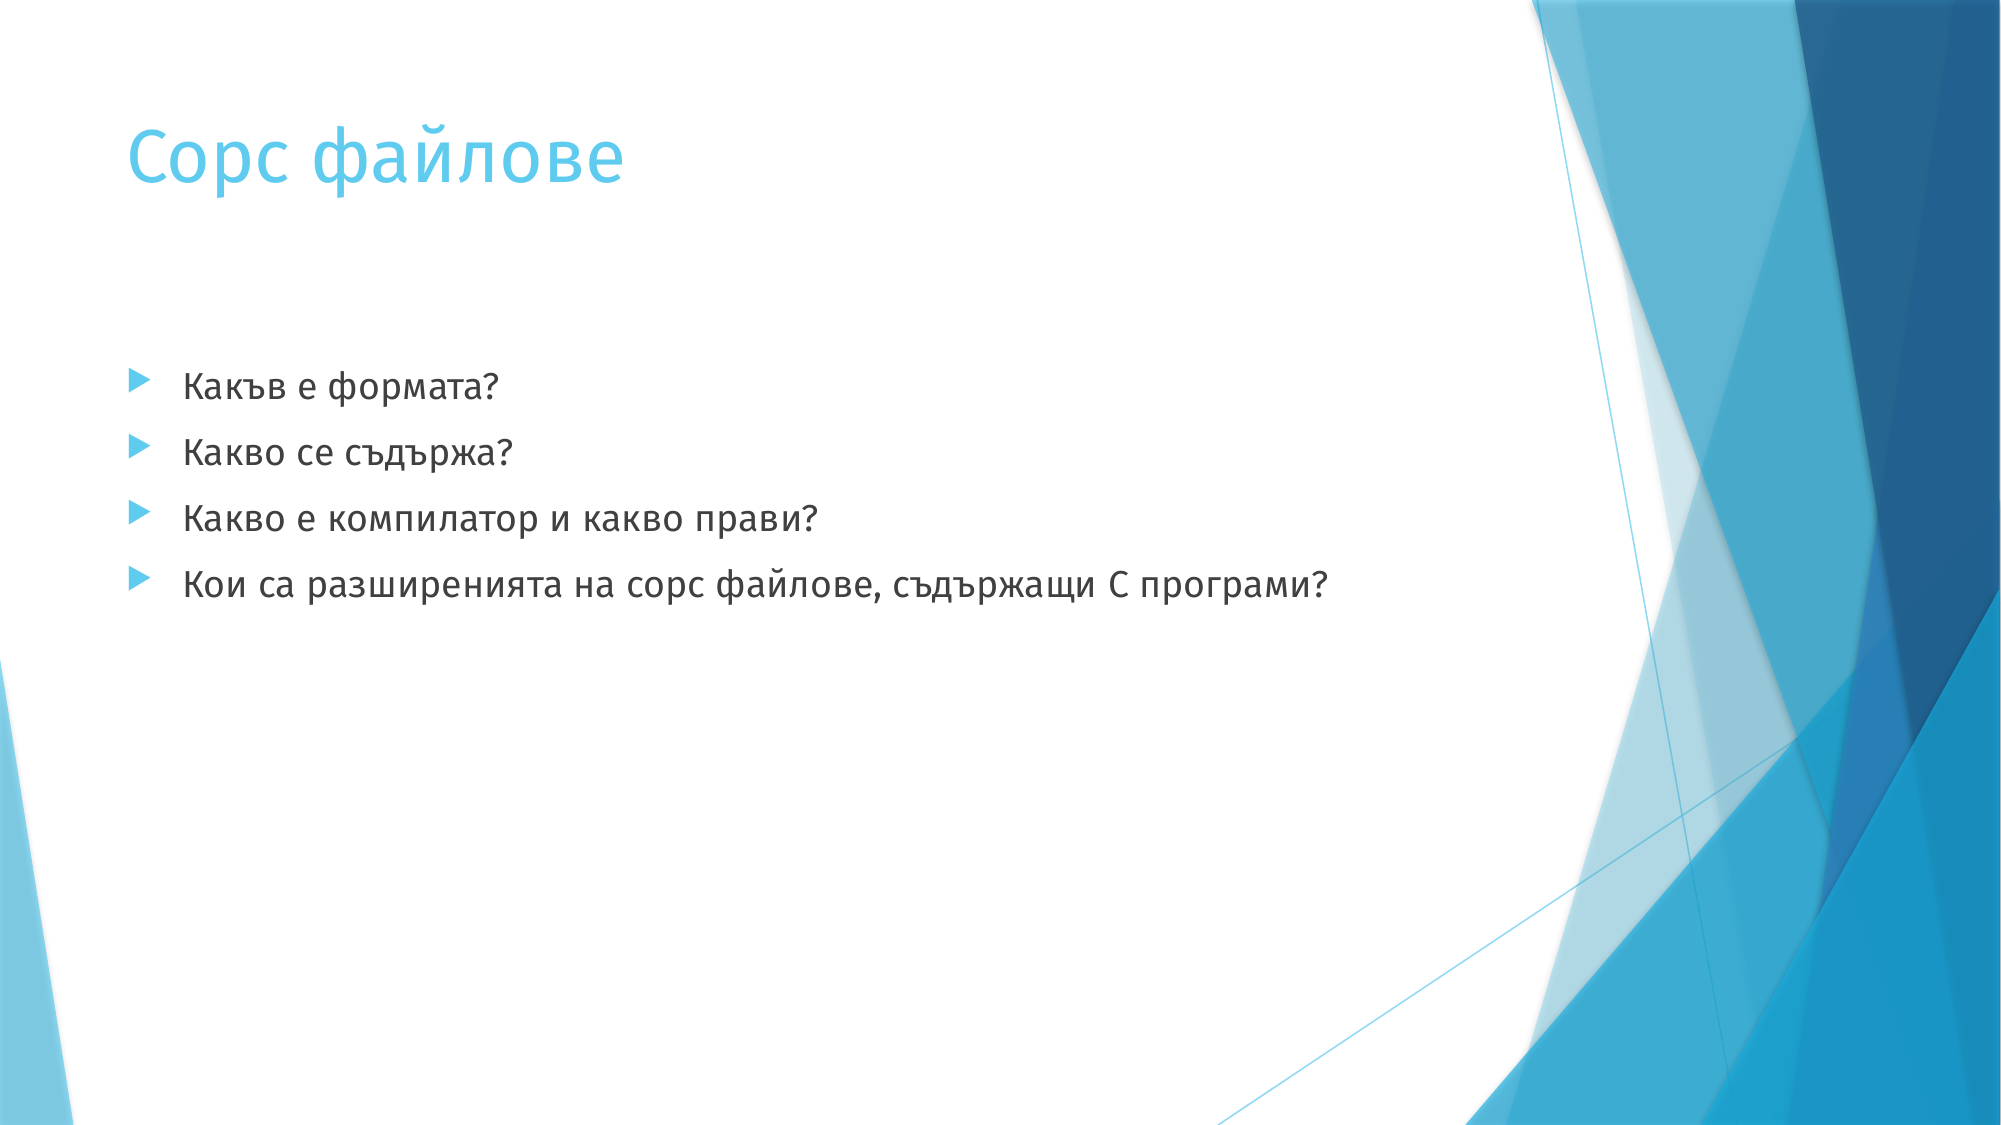

# Сорс файлове
Какъв е формата?
Какво се съдържа?
Какво е компилатор и какво прави?
Кои са разширенията на сорс файлове, съдържащи C програми?